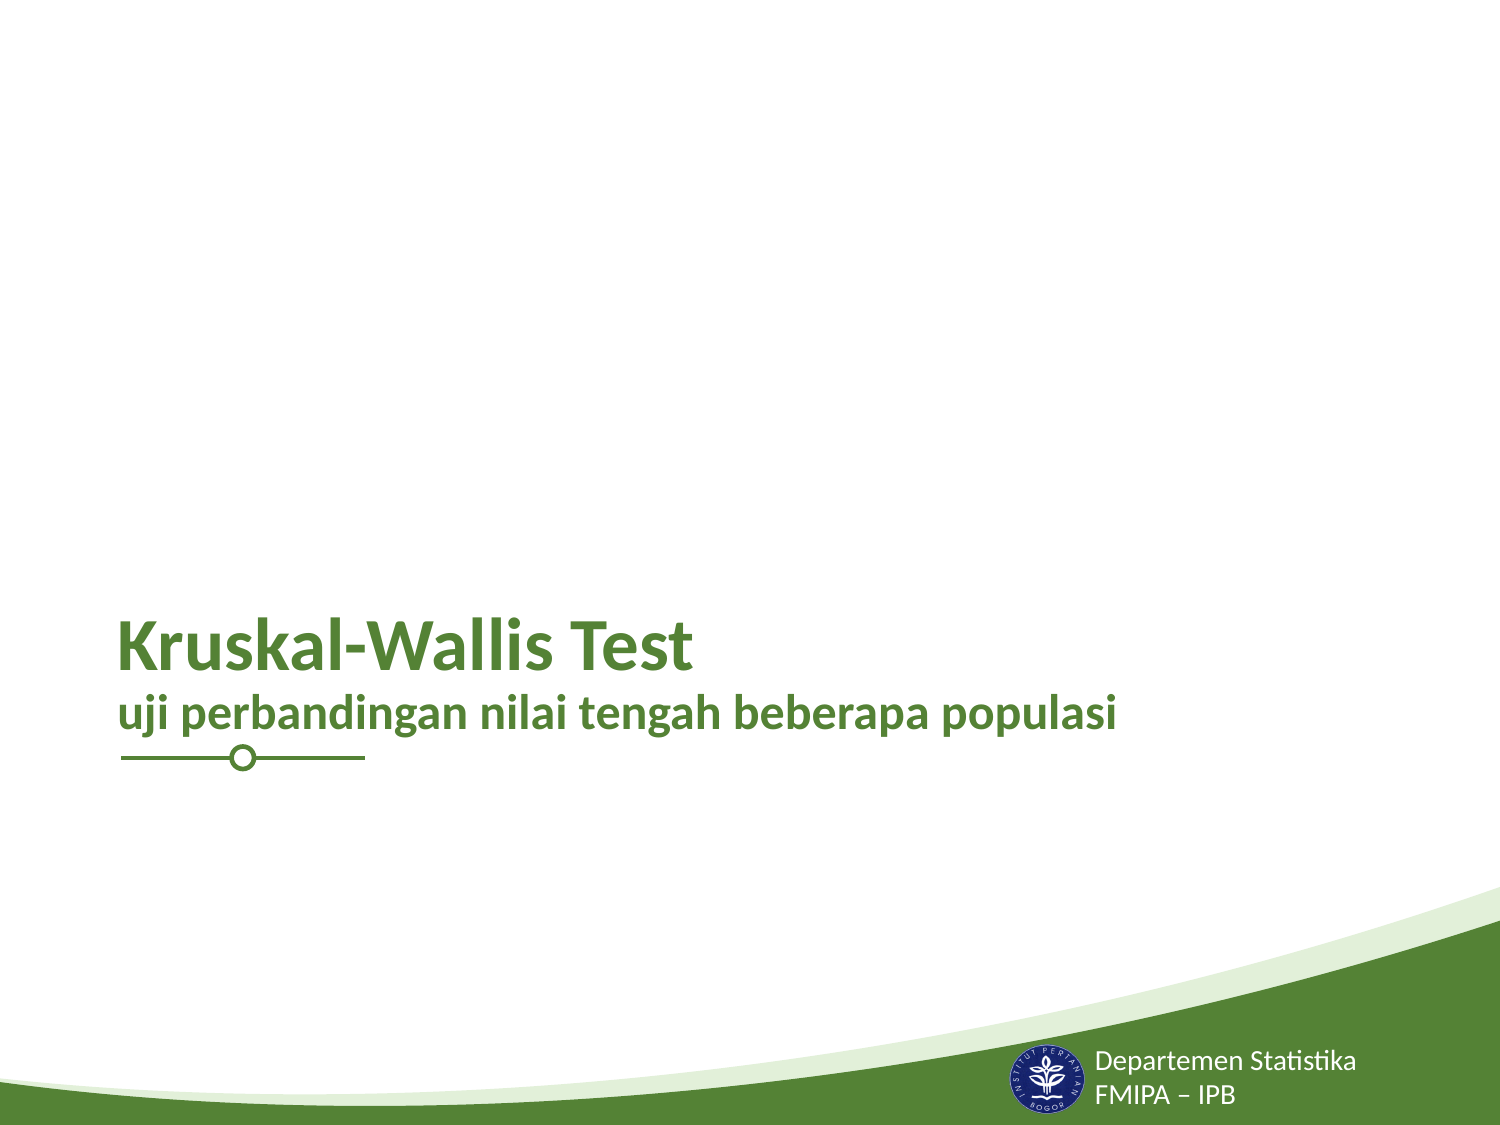

# Kruskal-Wallis Test uji perbandingan nilai tengah beberapa populasi